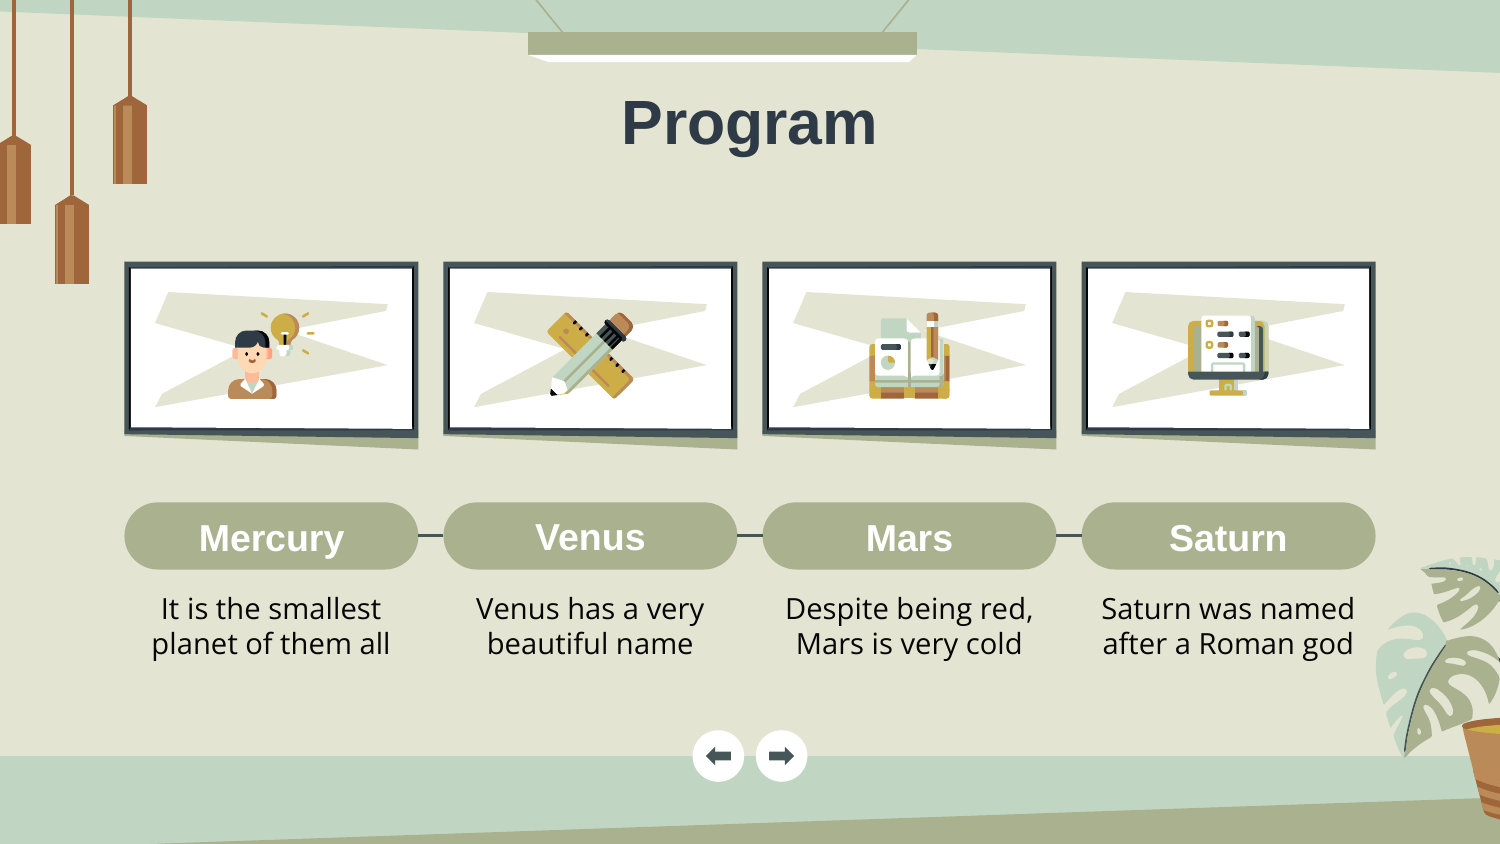

# Program

Venus
Mercury
Mars
Saturn
It is the smallest planet of them all
Venus has a very beautiful name
Despite being red, Mars is very cold
Saturn was named after a Roman god